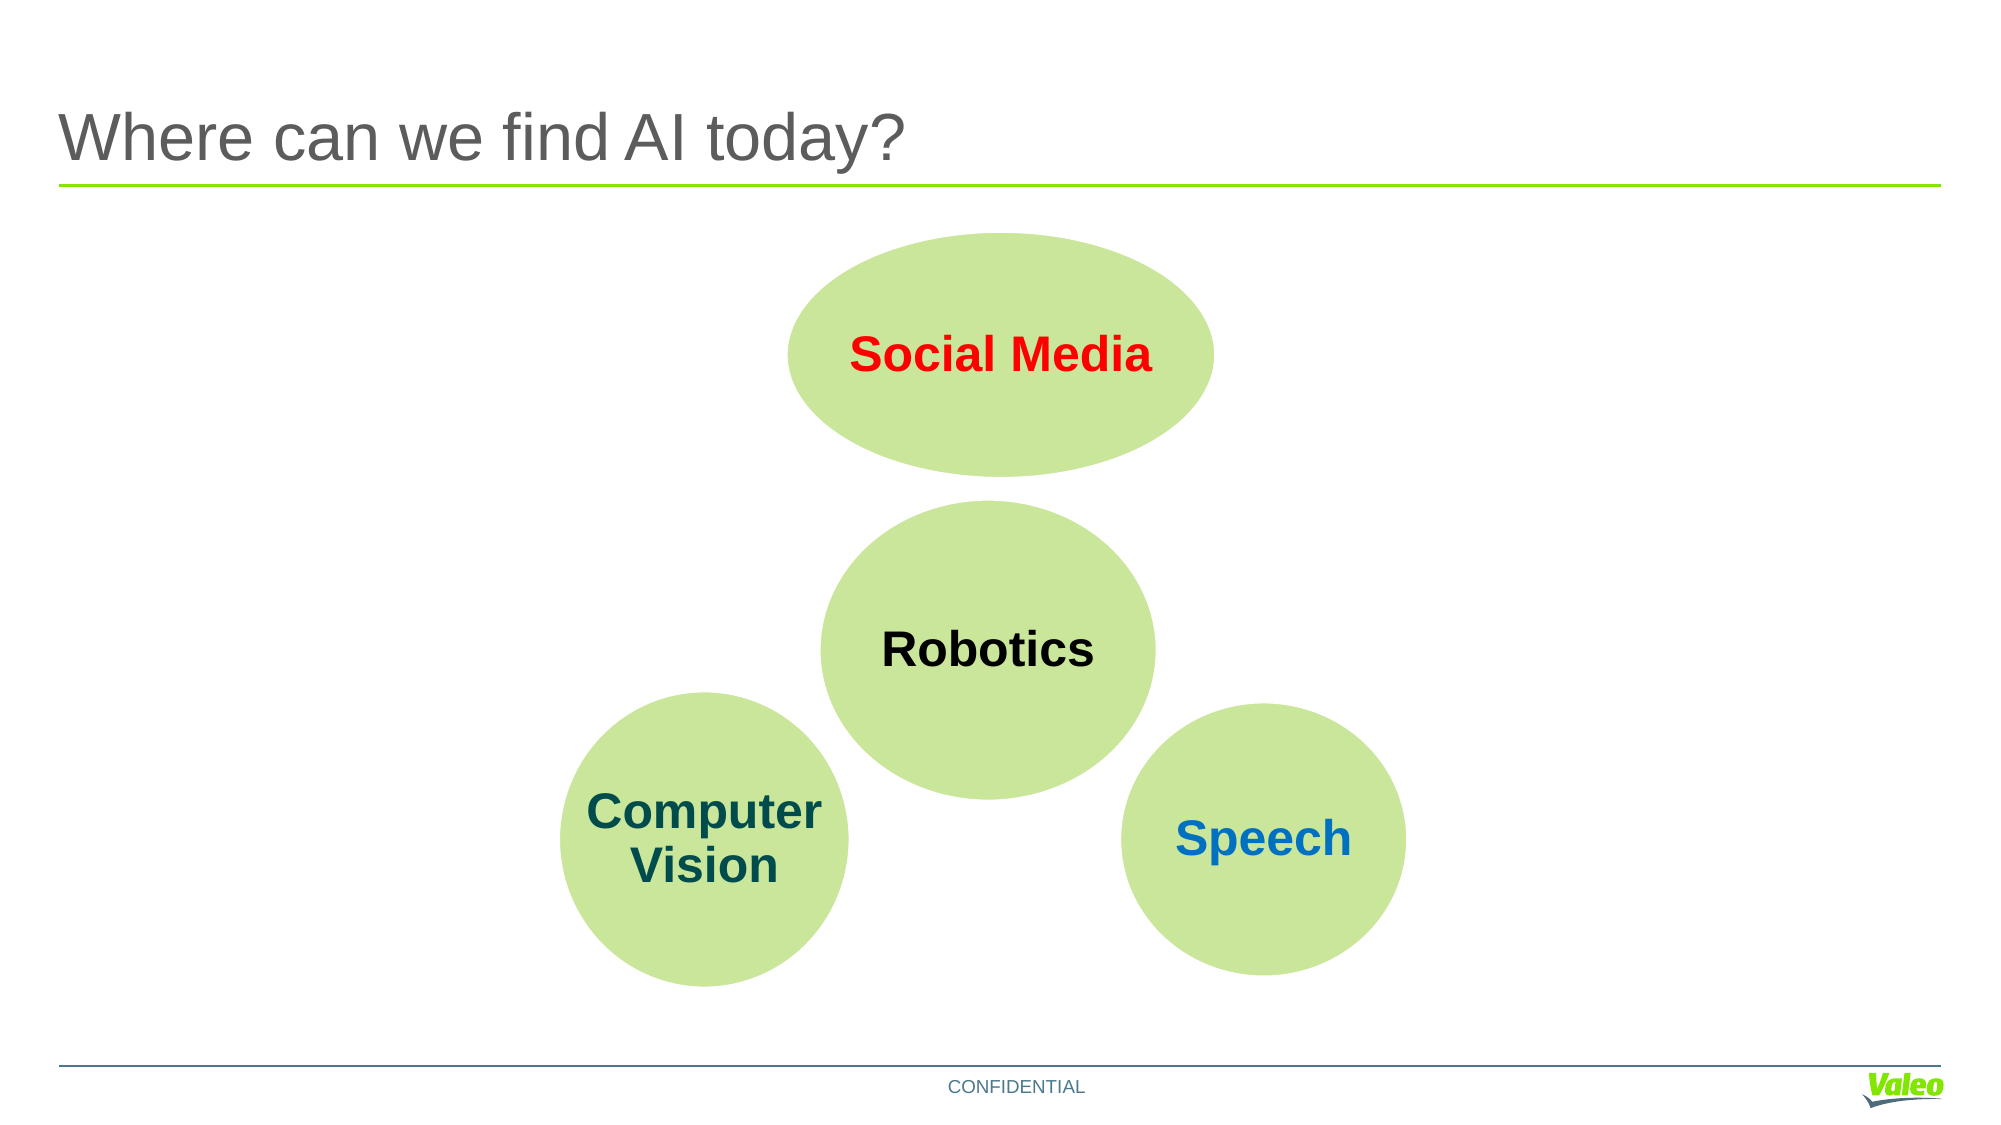

# Where can we find AI today?

Social Media

Robotics

Computer Vision

Speech